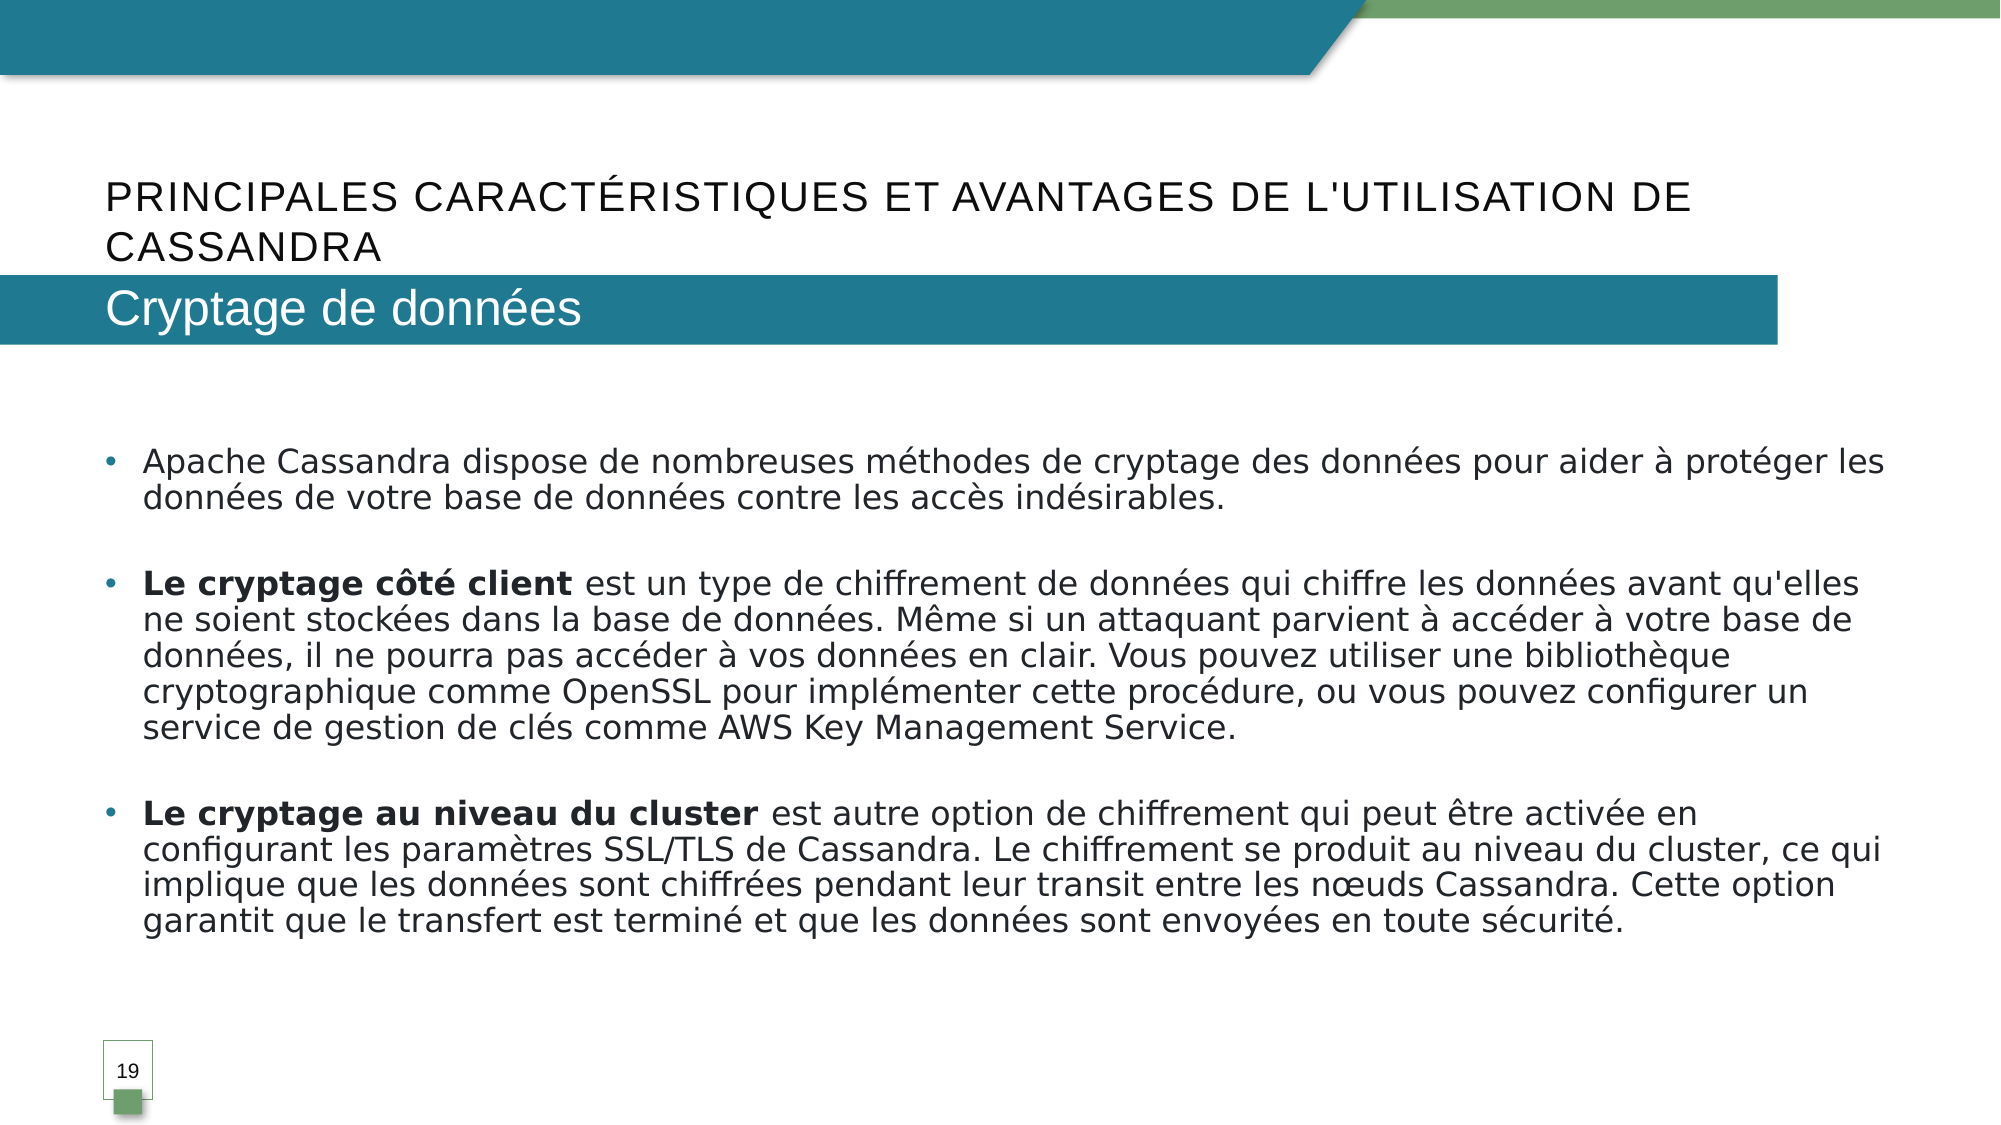

# Principales caractéristiques et avantages de l'utilisation de Cassandra
Cryptage de données
Apache Cassandra dispose de nombreuses méthodes de cryptage des données pour aider à protéger les données de votre base de données contre les accès indésirables.
Le cryptage côté client est un type de chiffrement de données qui chiffre les données avant qu'elles ne soient stockées dans la base de données. Même si un attaquant parvient à accéder à votre base de données, il ne pourra pas accéder à vos données en clair. Vous pouvez utiliser une bibliothèque cryptographique comme OpenSSL pour implémenter cette procédure, ou vous pouvez configurer un service de gestion de clés comme AWS Key Management Service.
Le cryptage au niveau du cluster est autre option de chiffrement qui peut être activée en configurant les paramètres SSL/TLS de Cassandra. Le chiffrement se produit au niveau du cluster, ce qui implique que les données sont chiffrées pendant leur transit entre les nœuds Cassandra. Cette option garantit que le transfert est terminé et que les données sont envoyées en toute sécurité.
19